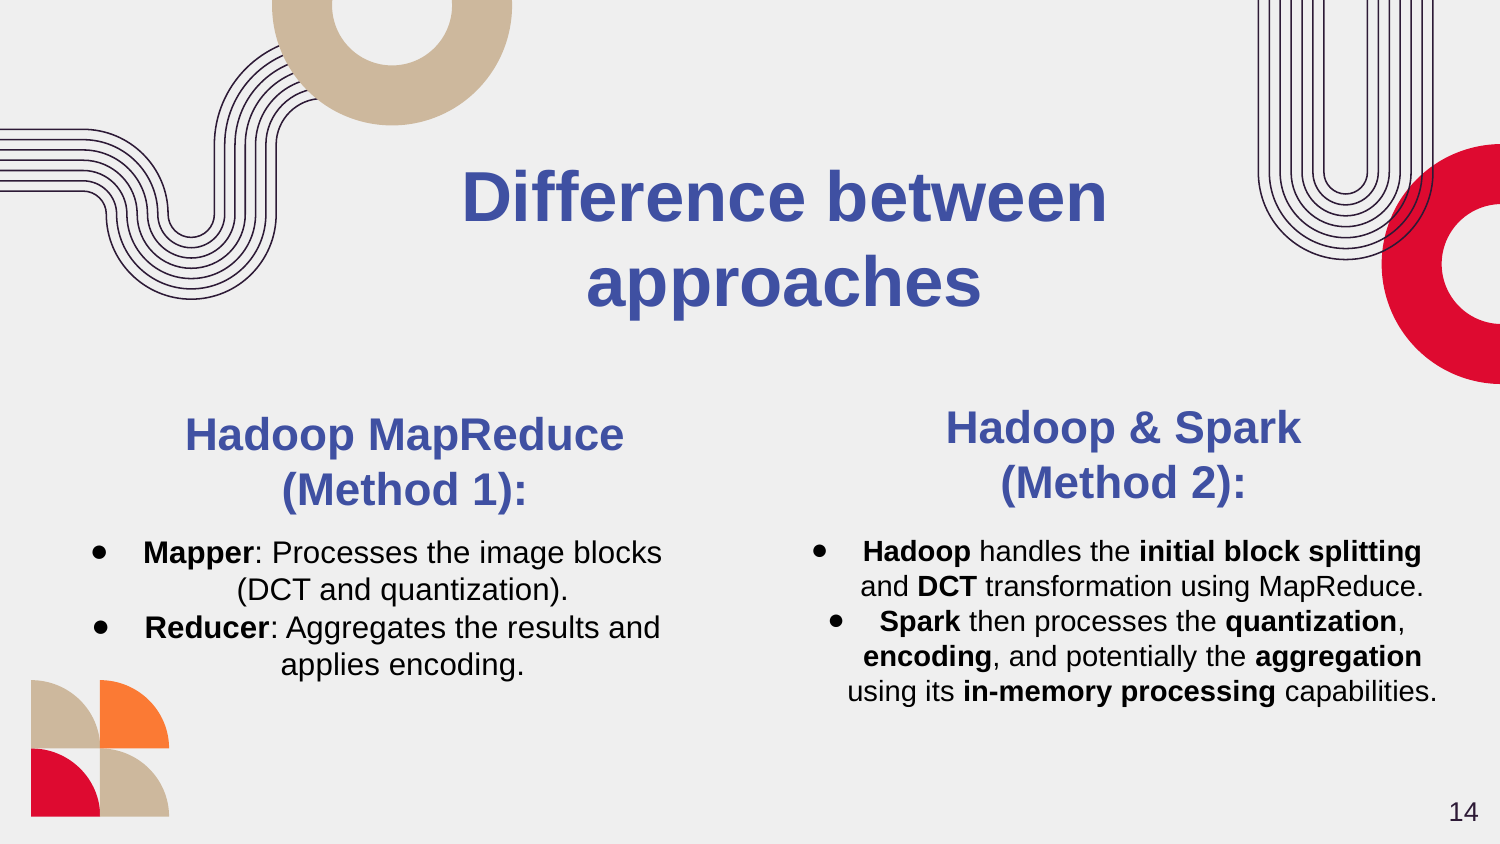

Difference between approaches
Hadoop & Spark (Method 2):
# Hadoop MapReduce (Method 1):
Hadoop handles the initial block splitting and DCT transformation using MapReduce.
Spark then processes the quantization, encoding, and potentially the aggregation using its in-memory processing capabilities.

Mapper: Processes the image blocks (DCT and quantization).
Reducer: Aggregates the results and applies encoding.
14